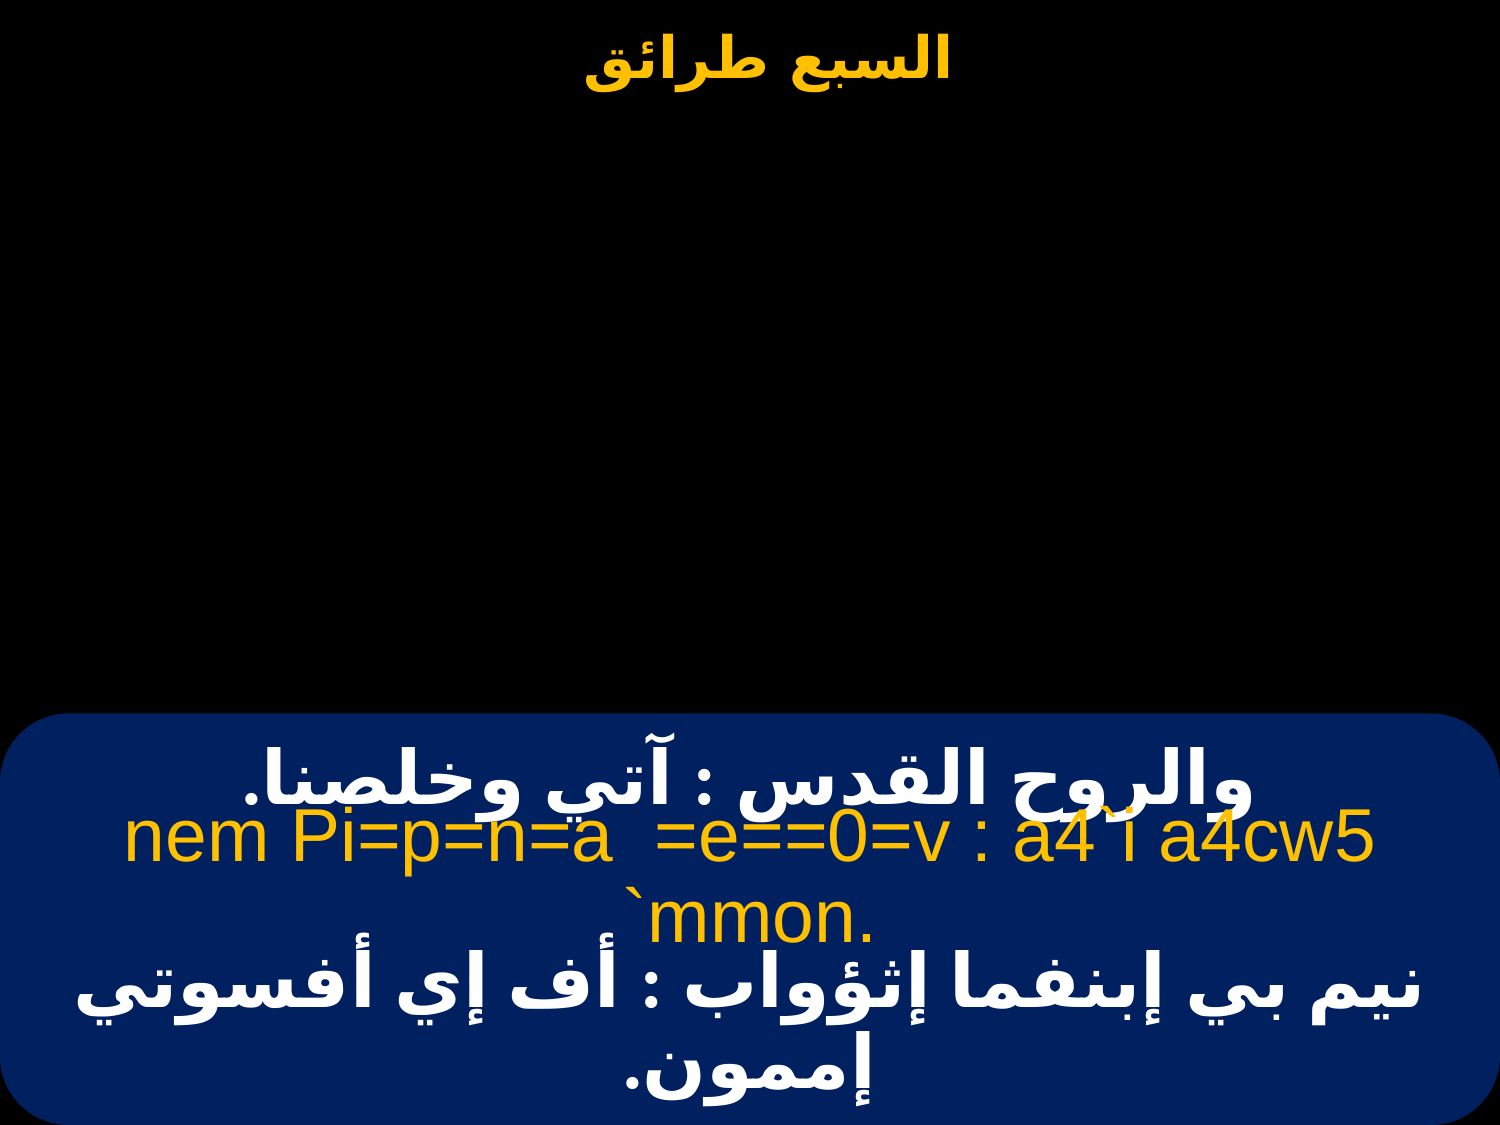

# والروح القدس : آتي وخلصنا.
nem Pi=p=n=a  =e==0=v : a4`i a4cw5 `mmon.
نيم بي إبنفما إثؤواب : أف إي أفسوتي إممون.